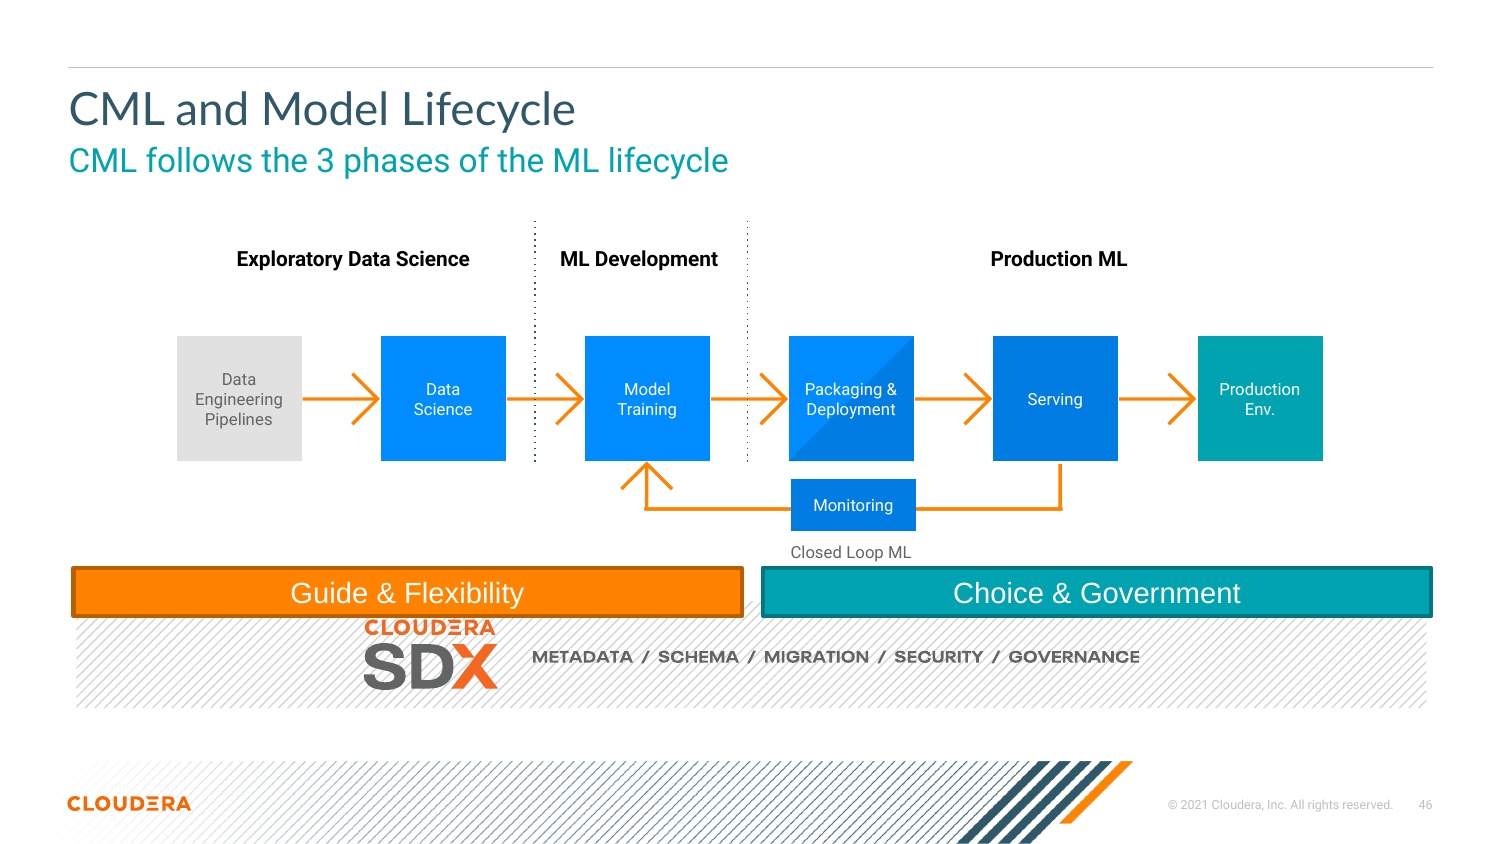

# CML and Model Lifecycle

CML follows the 3 phases of the ML lifecycle
Exploratory Data Science
ML Development
Production ML

Packaging & Deployment

Data Engineering Pipelines
Data Science
Production Env.
Model Training
Serving

Monitoring
Closed Loop ML
Choice & Government
Guide & Flexibility